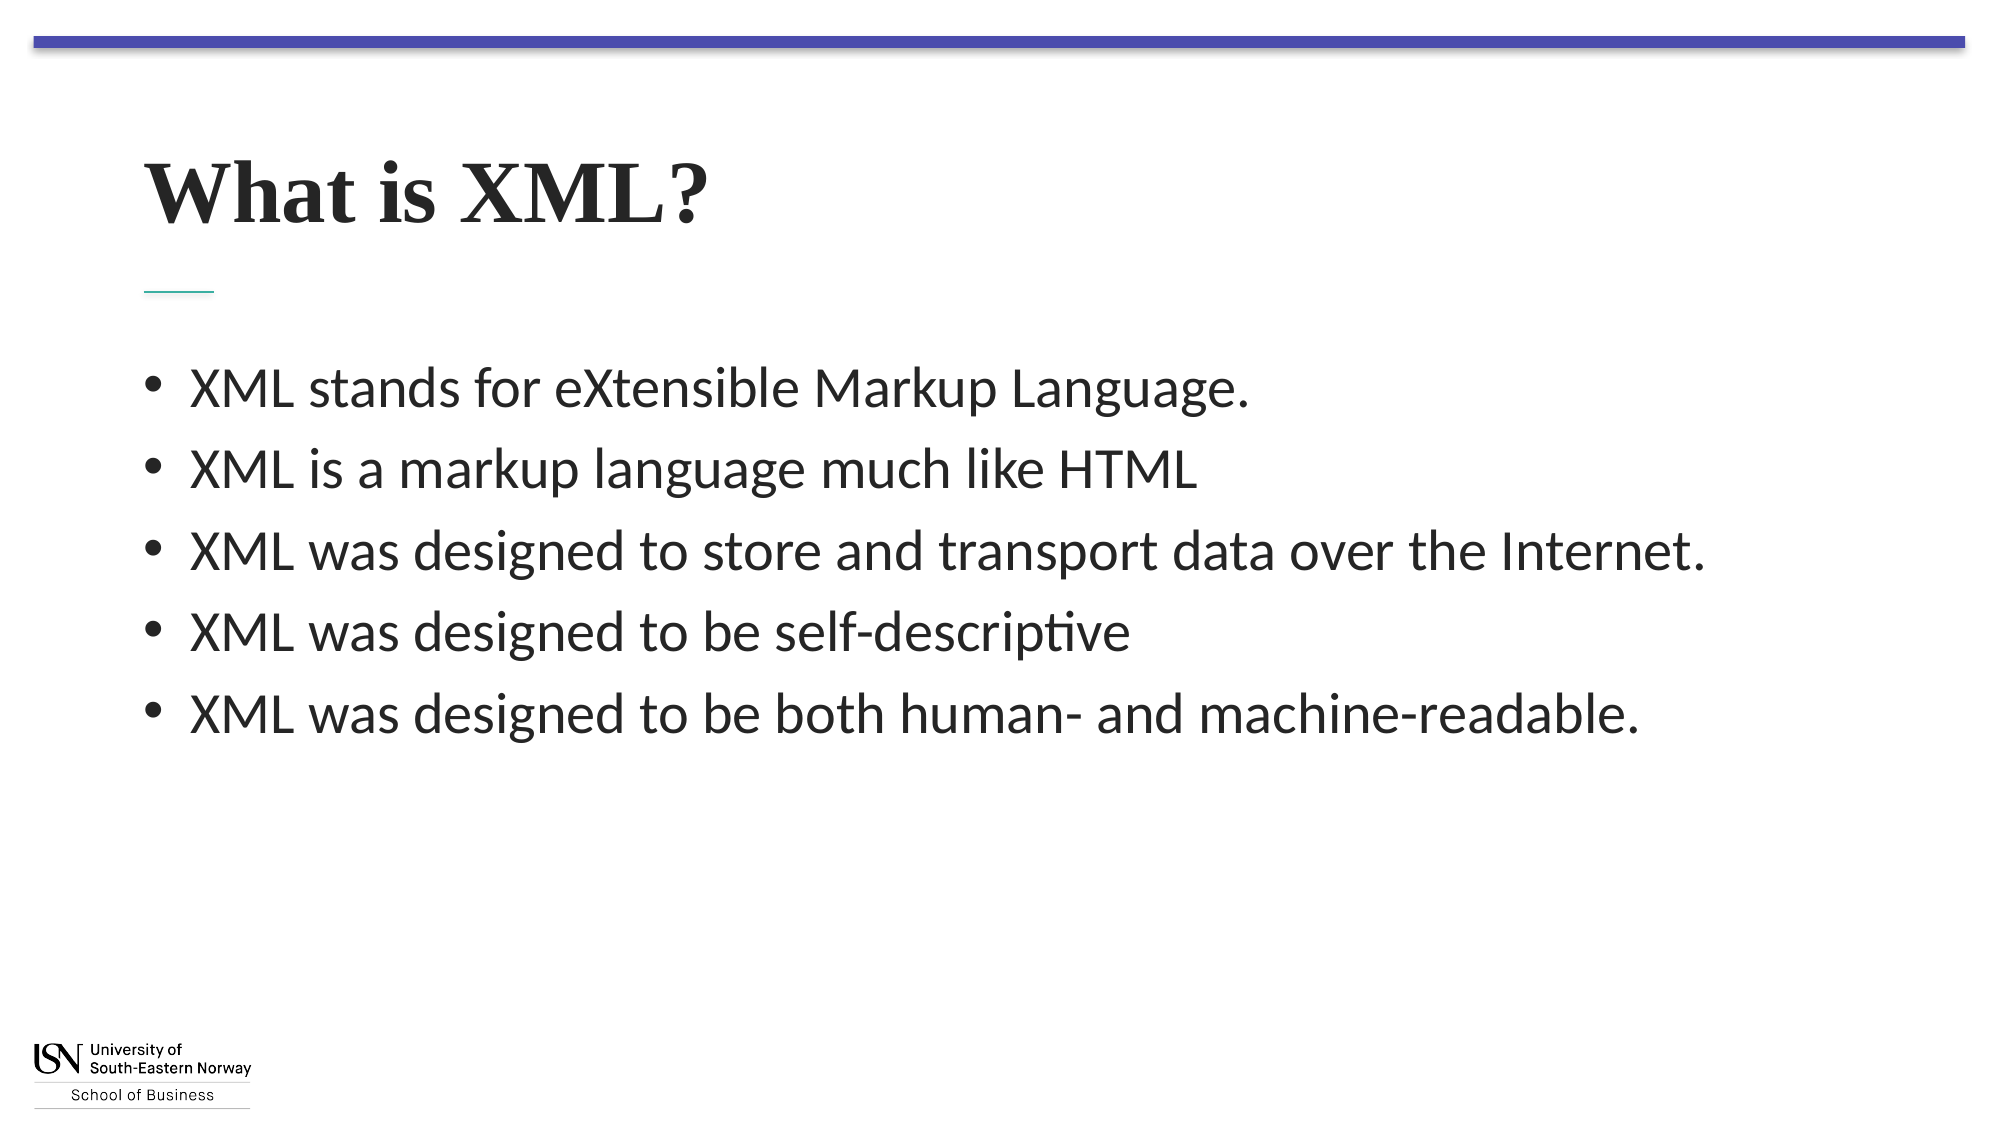

# What is XML?
XML stands for eXtensible Markup Language.
XML is a markup language much like HTML
XML was designed to store and transport data over the Internet.
XML was designed to be self-descriptive
XML was designed to be both human- and machine-readable.